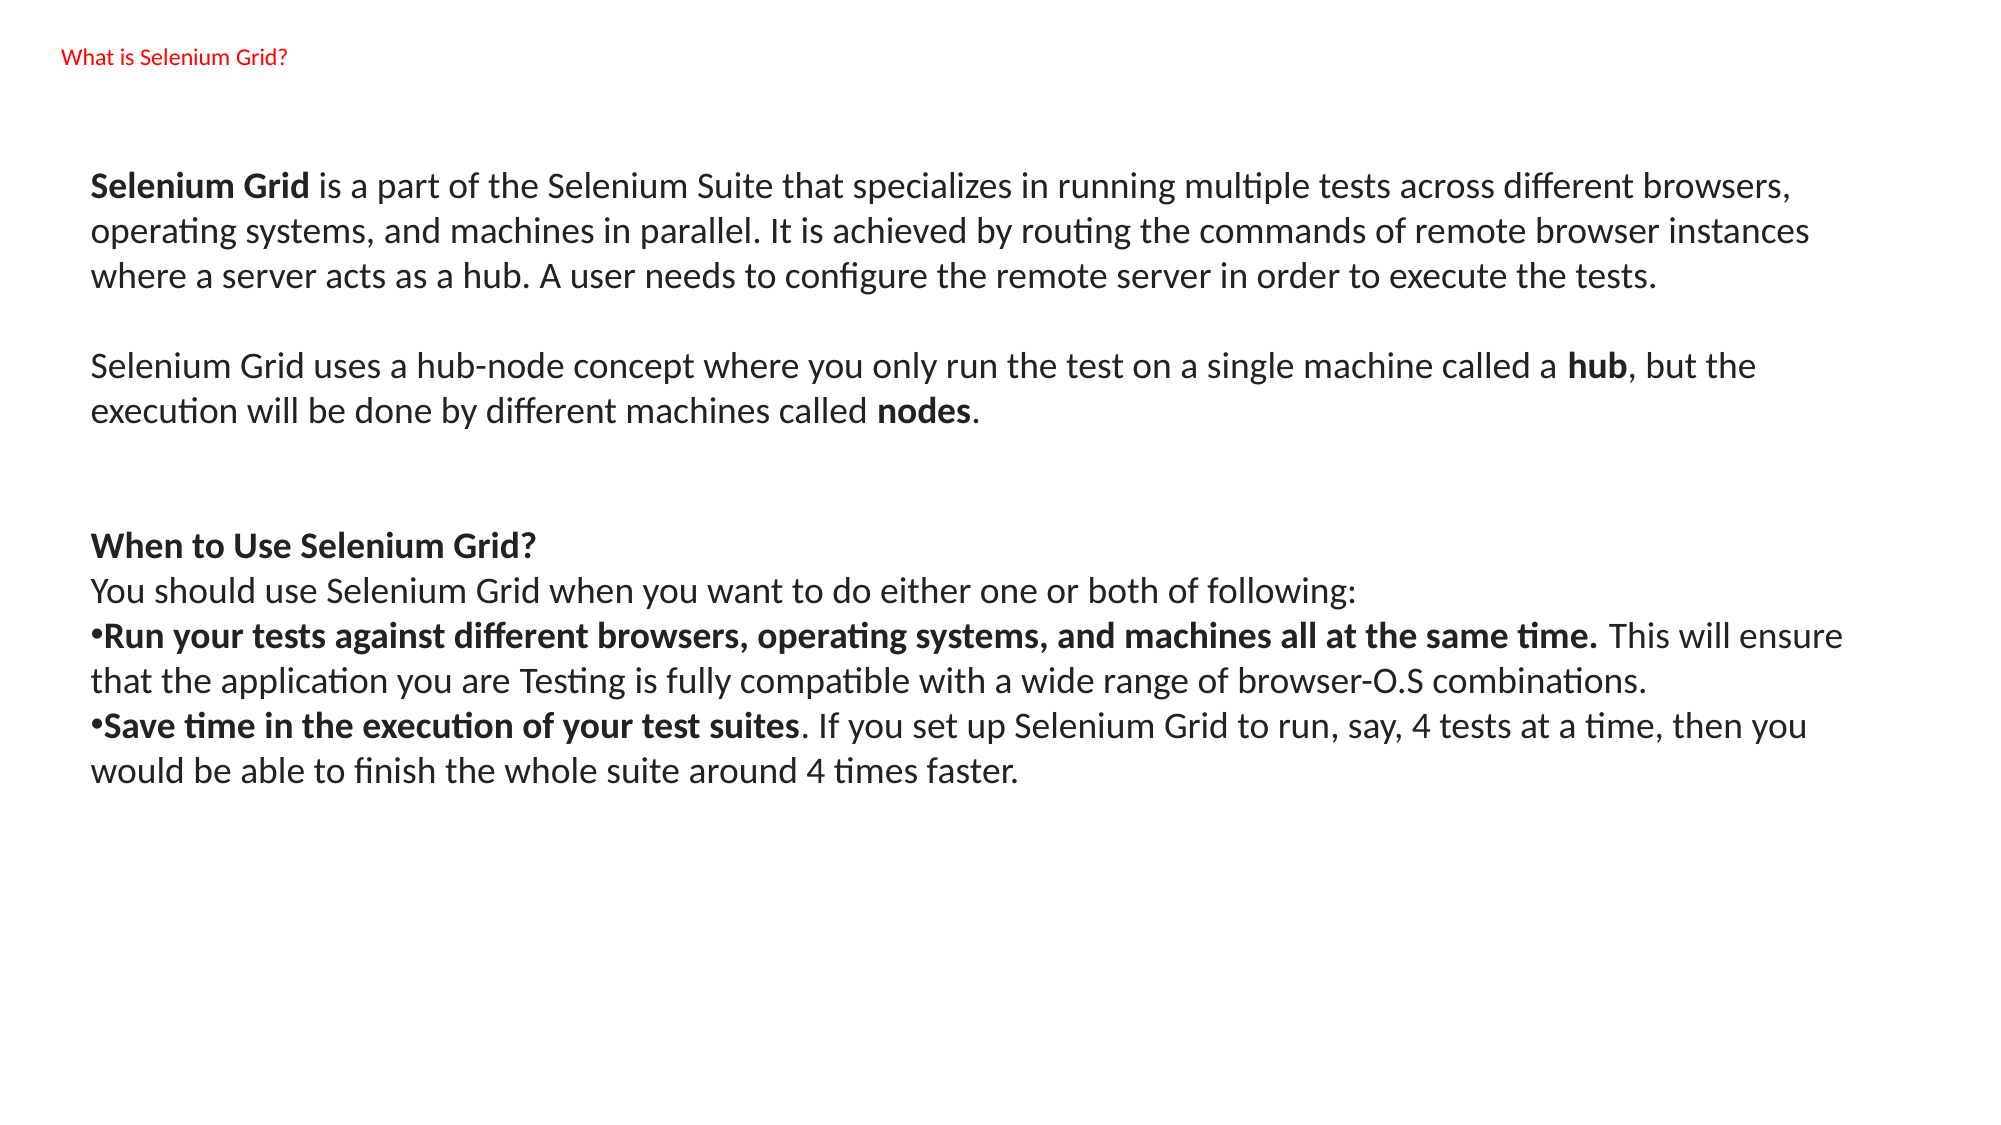

# What is Selenium Grid?
Selenium Grid is a part of the Selenium Suite that specializes in running multiple tests across different browsers, operating systems, and machines in parallel. It is achieved by routing the commands of remote browser instances where a server acts as a hub. A user needs to configure the remote server in order to execute the tests.

Selenium Grid uses a hub-node concept where you only run the test on a single machine called a hub, but the execution will be done by different machines called nodes.

When to Use Selenium Grid?
You should use Selenium Grid when you want to do either one or both of following:
Run your tests against different browsers, operating systems, and machines all at the same time. This will ensure that the application you are Testing is fully compatible with a wide range of browser-O.S combinations.
Save time in the execution of your test suites. If you set up Selenium Grid to run, say, 4 tests at a time, then you would be able to finish the whole suite around 4 times faster.